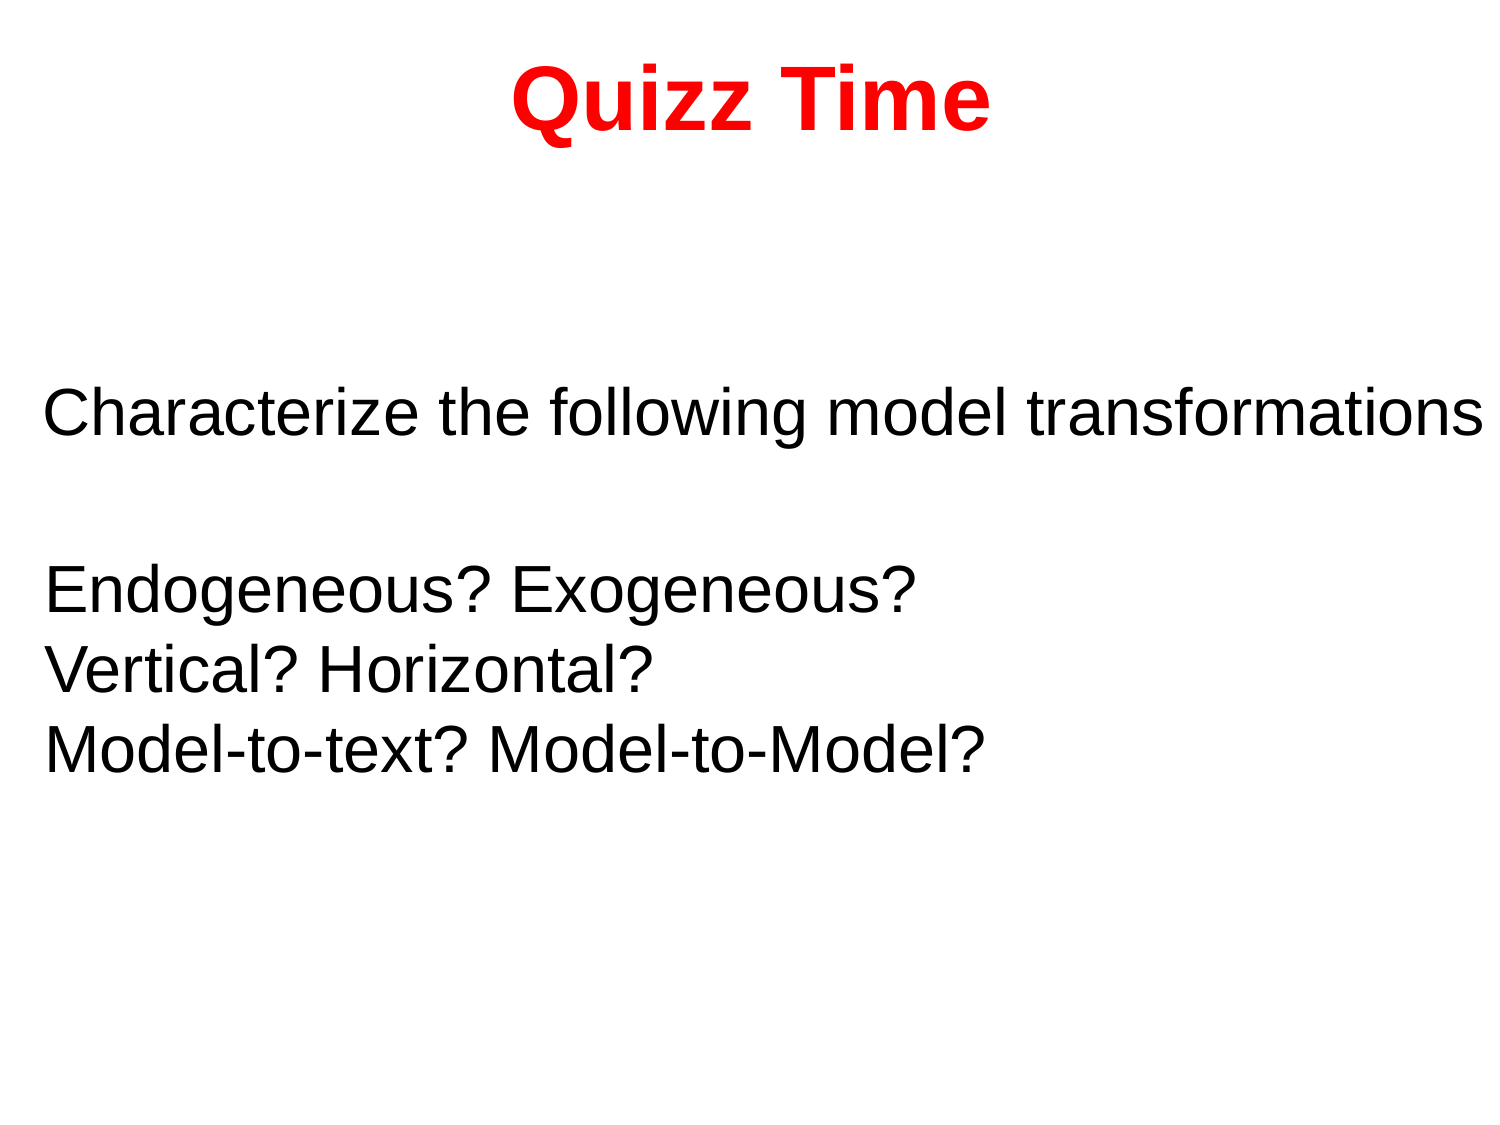

Quizz Time
#
Characterize the following model transformations
Endogeneous? Exogeneous?
Vertical? Horizontal?
Model-to-text? Model-to-Model?